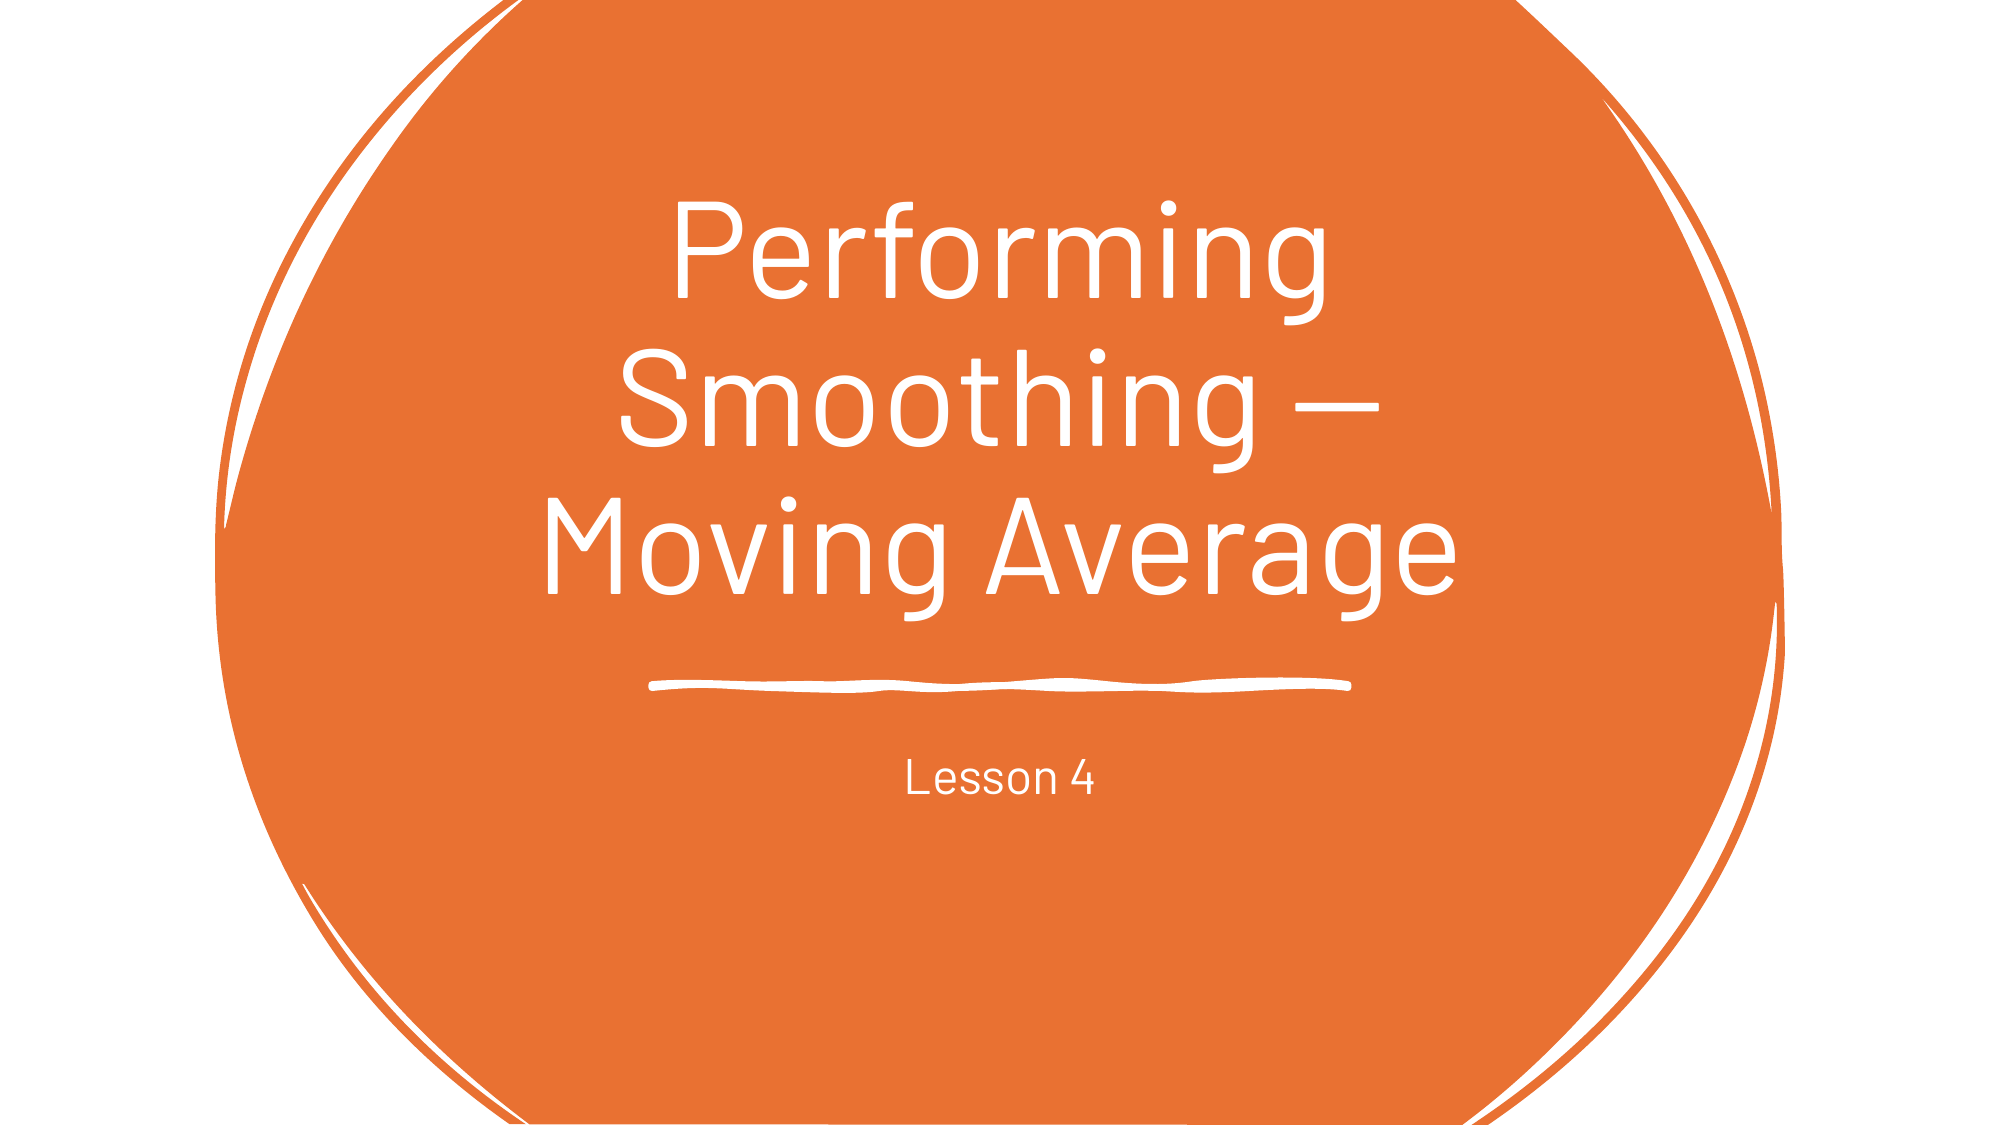

# Performing Smoothing — Moving Average

Lesson 4